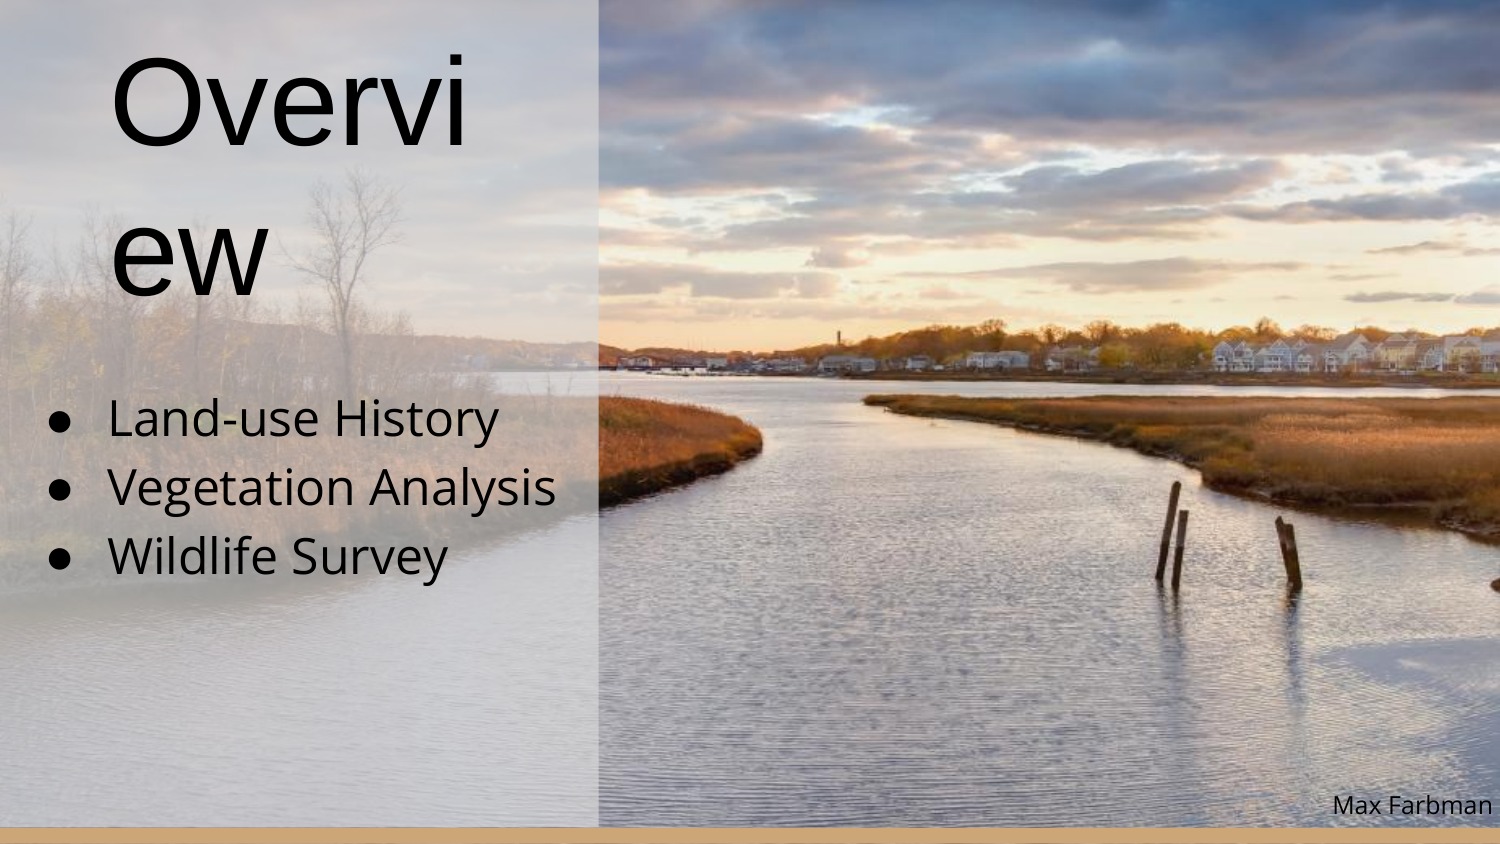

# Overview
Land-use History
Vegetation Analysis
Wildlife Survey
Max Farbman